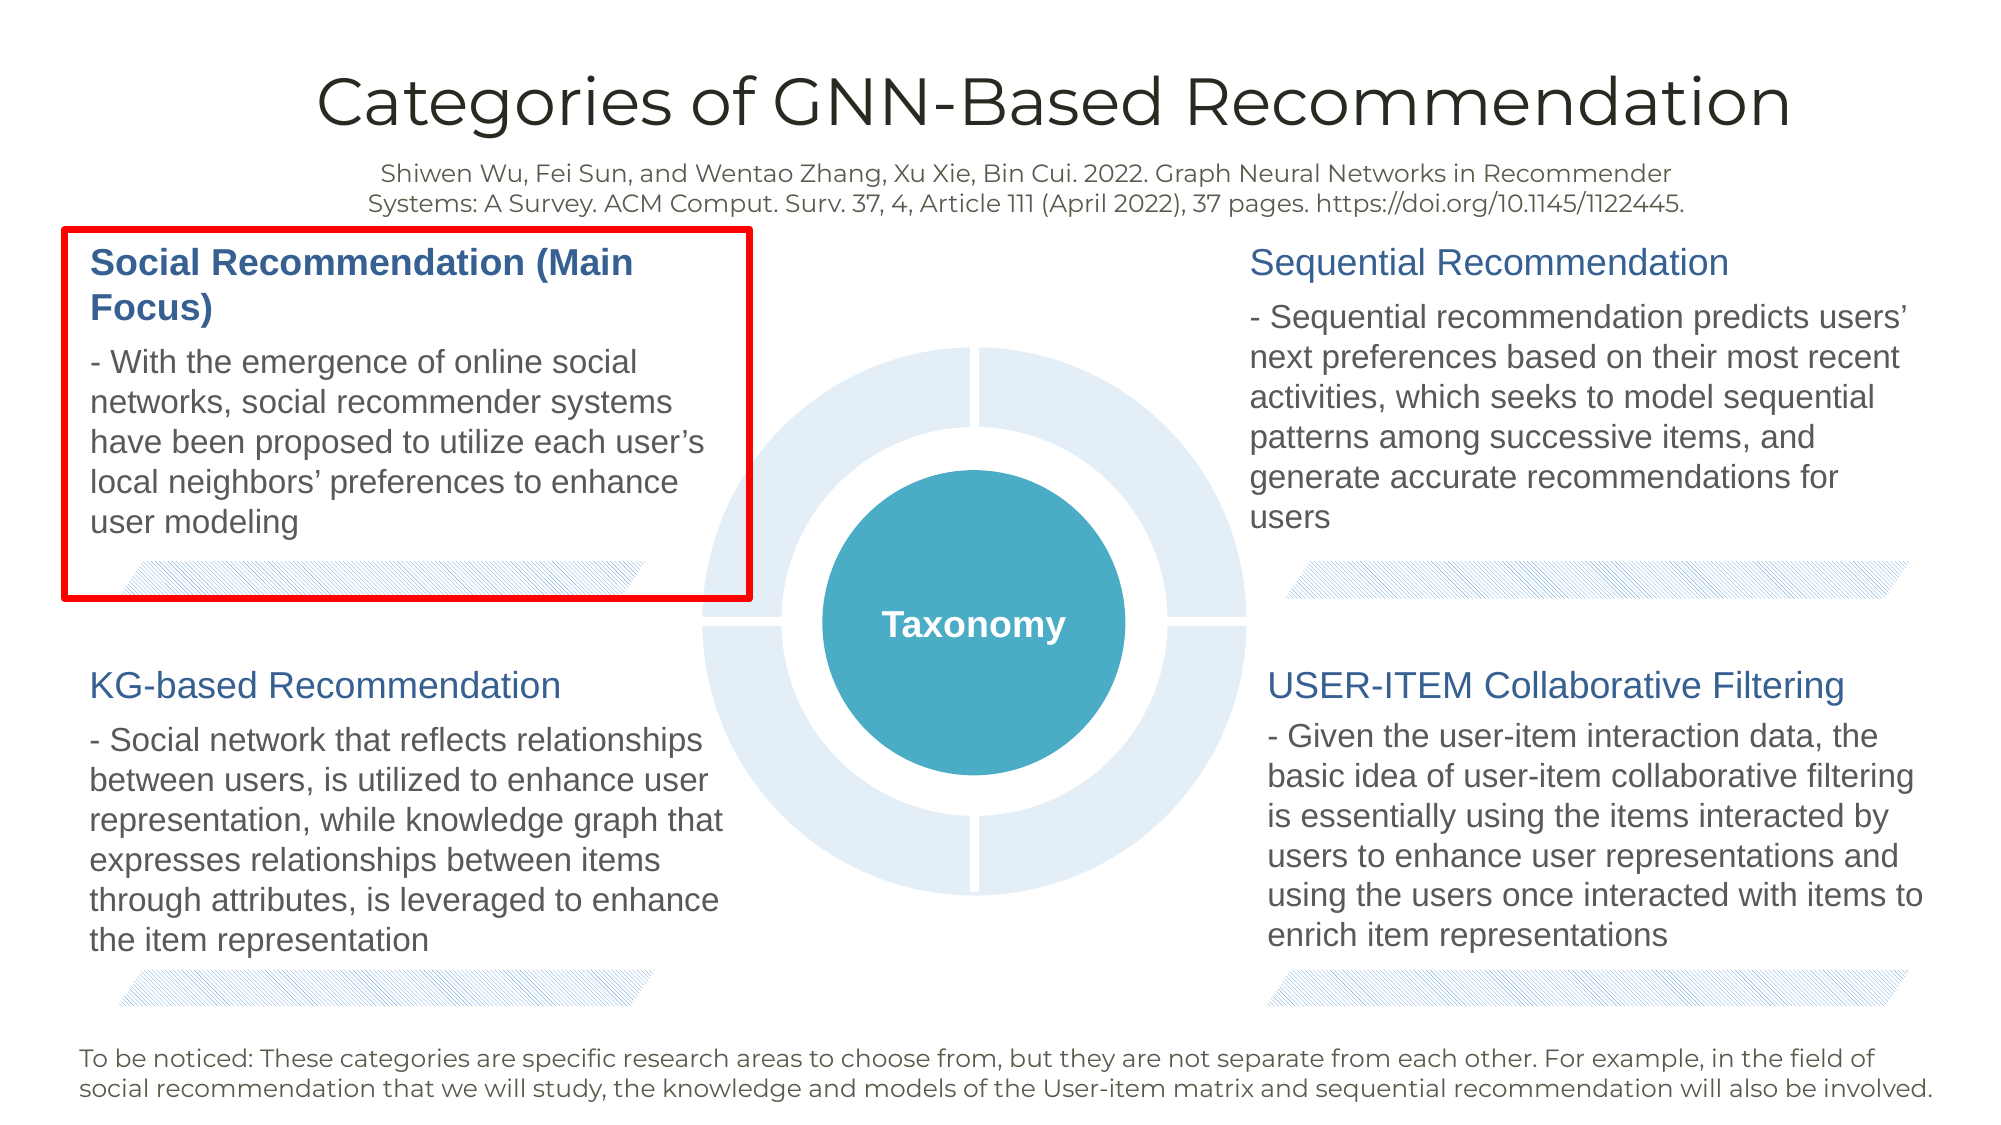

Categories of GNN-Based Recommendation
Shiwen Wu, Fei Sun, and Wentao Zhang, Xu Xie, Bin Cui. 2022. Graph Neural Networks in Recommender Systems: A Survey. ACM Comput. Surv. 37, 4, Article 111 (April 2022), 37 pages. https://doi.org/10.1145/1122445.

Sequential Recommendation
- Sequential recommendation predicts users’ next preferences based on their most recent activities, which seeks to model sequential patterns among successive items, and generate accurate recommendations for users
Social Recommendation (Main Focus)
- With the emergence of online social networks, social recommender systems have been proposed to utilize each user’s local neighbors’ preferences to enhance user modeling

Taxonomy

KG-based Recommendation
- Social network that reflects relationships between users, is utilized to enhance user representation, while knowledge graph that expresses relationships between items through attributes, is leveraged to enhance the item representation
USER-ITEM Collaborative Filtering
- Given the user-item interaction data, the basic idea of user-item collaborative filtering is essentially using the items interacted by users to enhance user representations and using the users once interacted with items to enrich item representations

To be noticed: These categories are specific research areas to choose from, but they are not separate from each other. For example, in the field of social recommendation that we will study, the knowledge and models of the User-item matrix and sequential recommendation will also be involved.